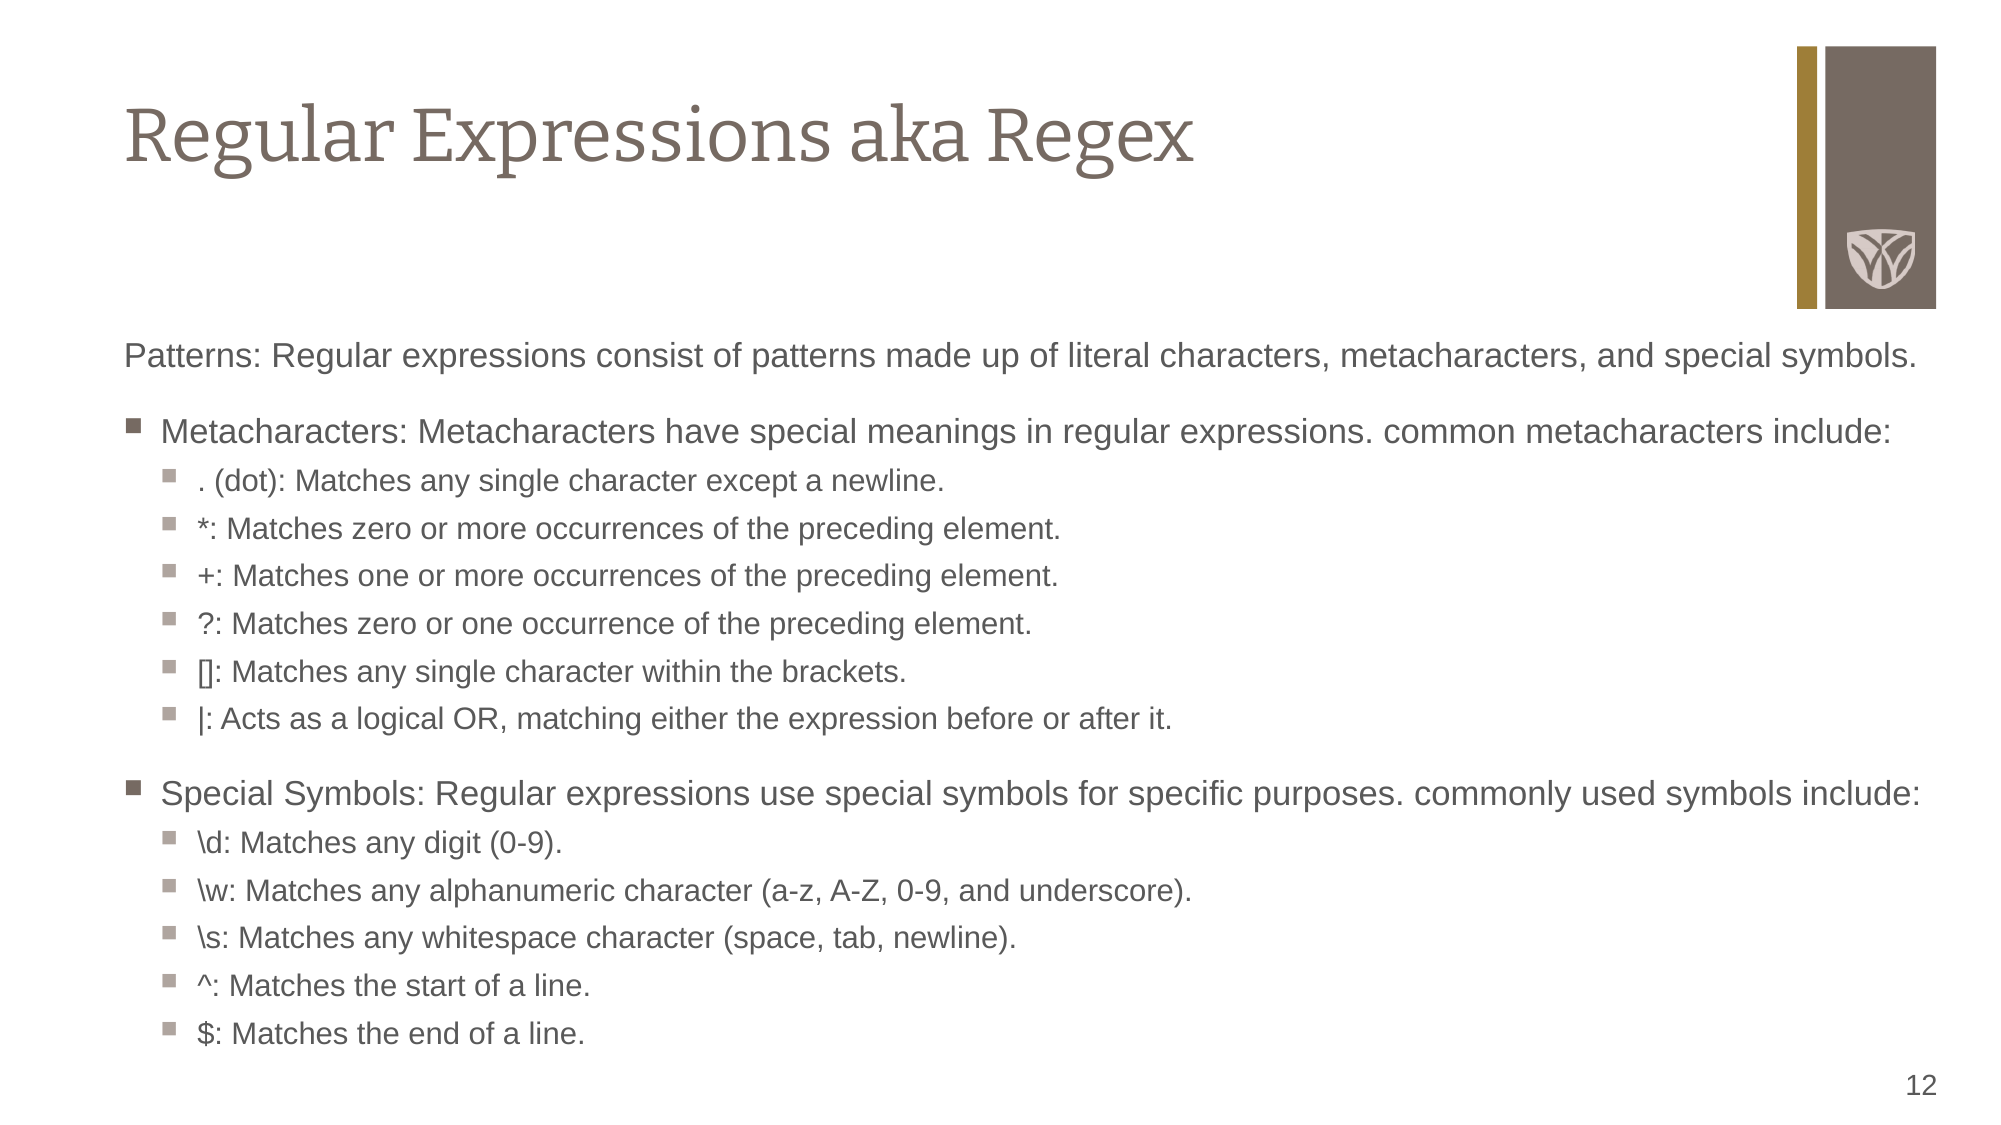

# Regular Expressions aka Regex
Patterns: Regular expressions consist of patterns made up of literal characters, metacharacters, and special symbols.
Metacharacters: Metacharacters have special meanings in regular expressions. common metacharacters include:
. (dot): Matches any single character except a newline.
*: Matches zero or more occurrences of the preceding element.
+: Matches one or more occurrences of the preceding element.
?: Matches zero or one occurrence of the preceding element.
[]: Matches any single character within the brackets.
|: Acts as a logical OR, matching either the expression before or after it.
Special Symbols: Regular expressions use special symbols for specific purposes. commonly used symbols include:
\d: Matches any digit (0-9).
\w: Matches any alphanumeric character (a-z, A-Z, 0-9, and underscore).
\s: Matches any whitespace character (space, tab, newline).
^: Matches the start of a line.
$: Matches the end of a line.
12